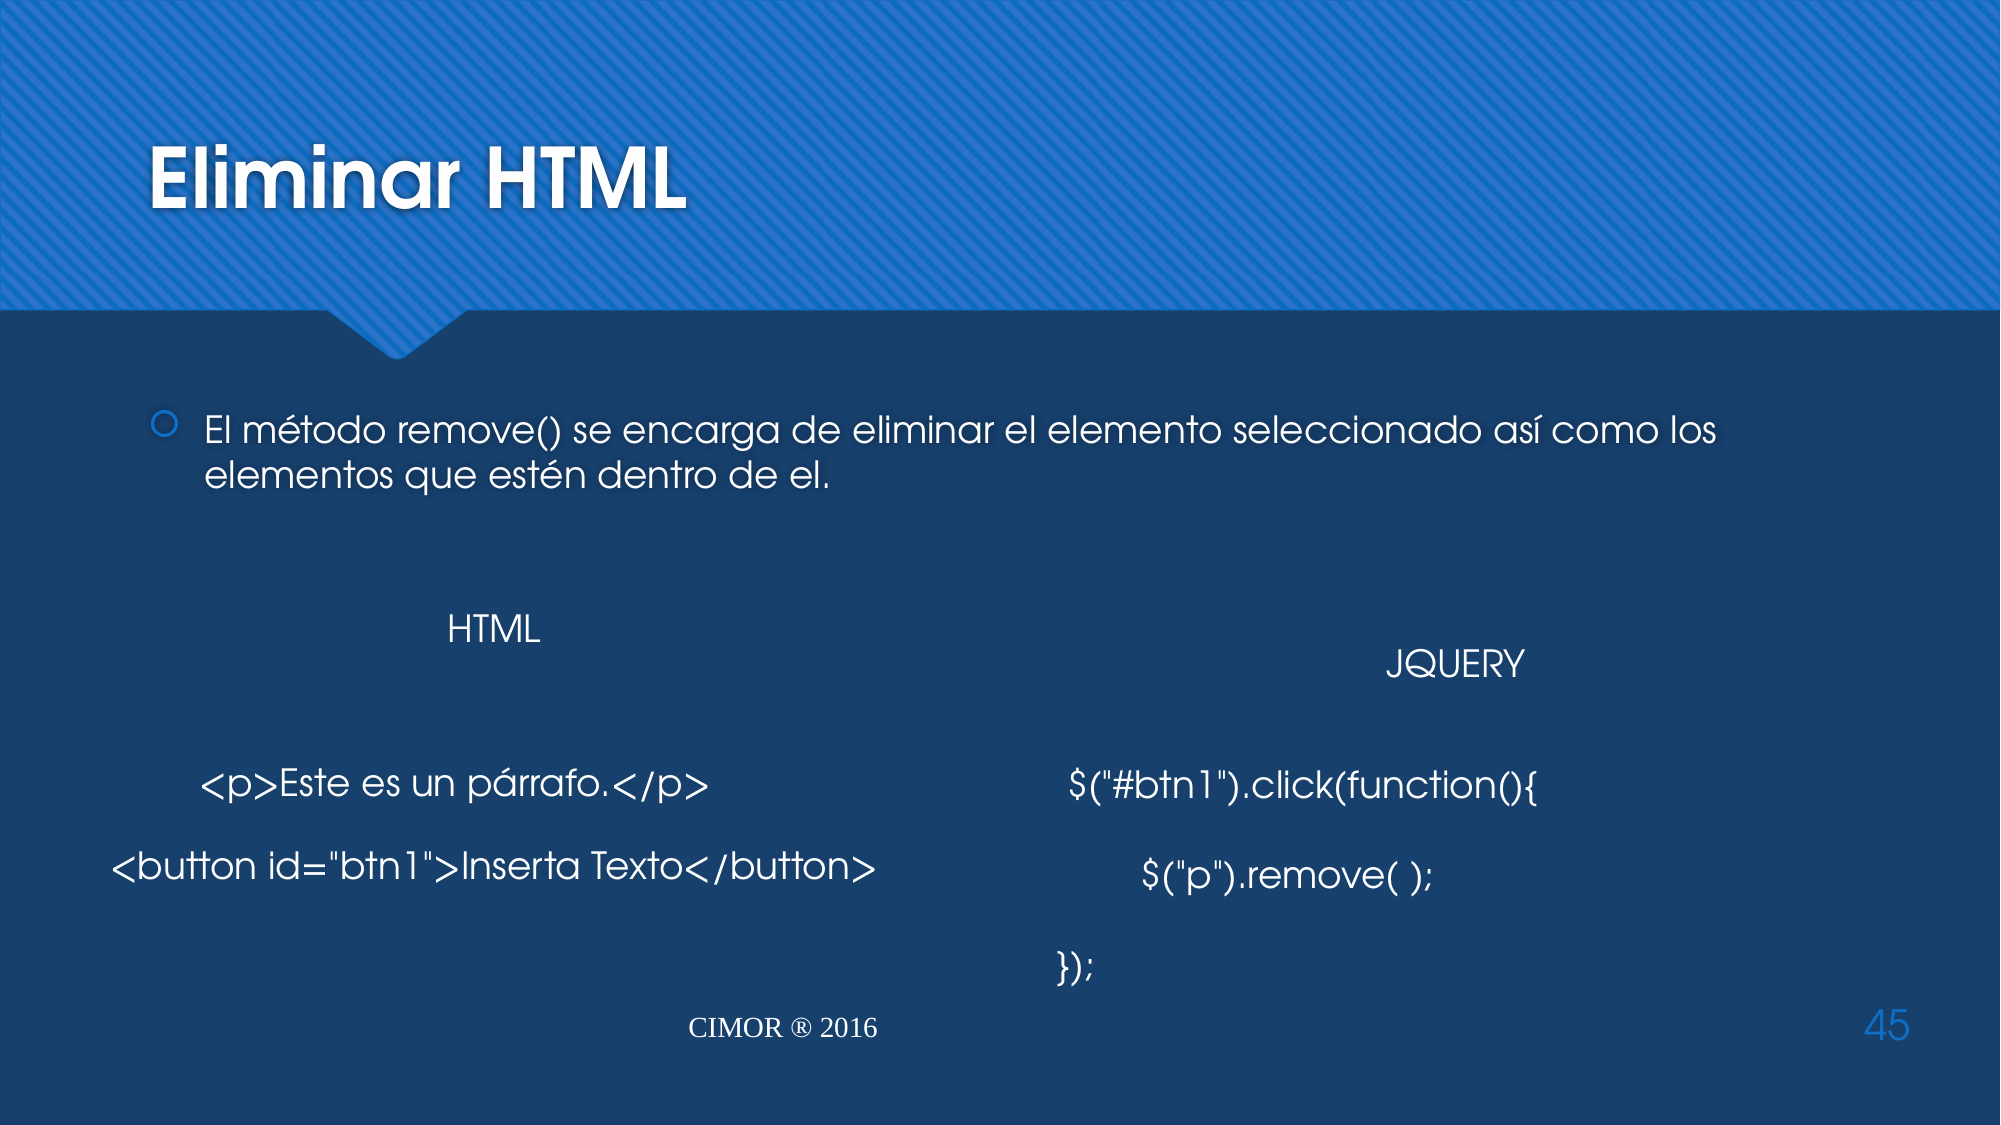

# Eliminar HTML
El método remove() se encarga de eliminar el elemento seleccionado así como los elementos que estén dentro de el.
HTML
JQUERY
<p>Este es un párrafo.</p>
 $("#btn1").click(function(){

        $("p").remove( );

});
<button id="btn1">Inserta Texto</button>
45
CIMOR ® 2016